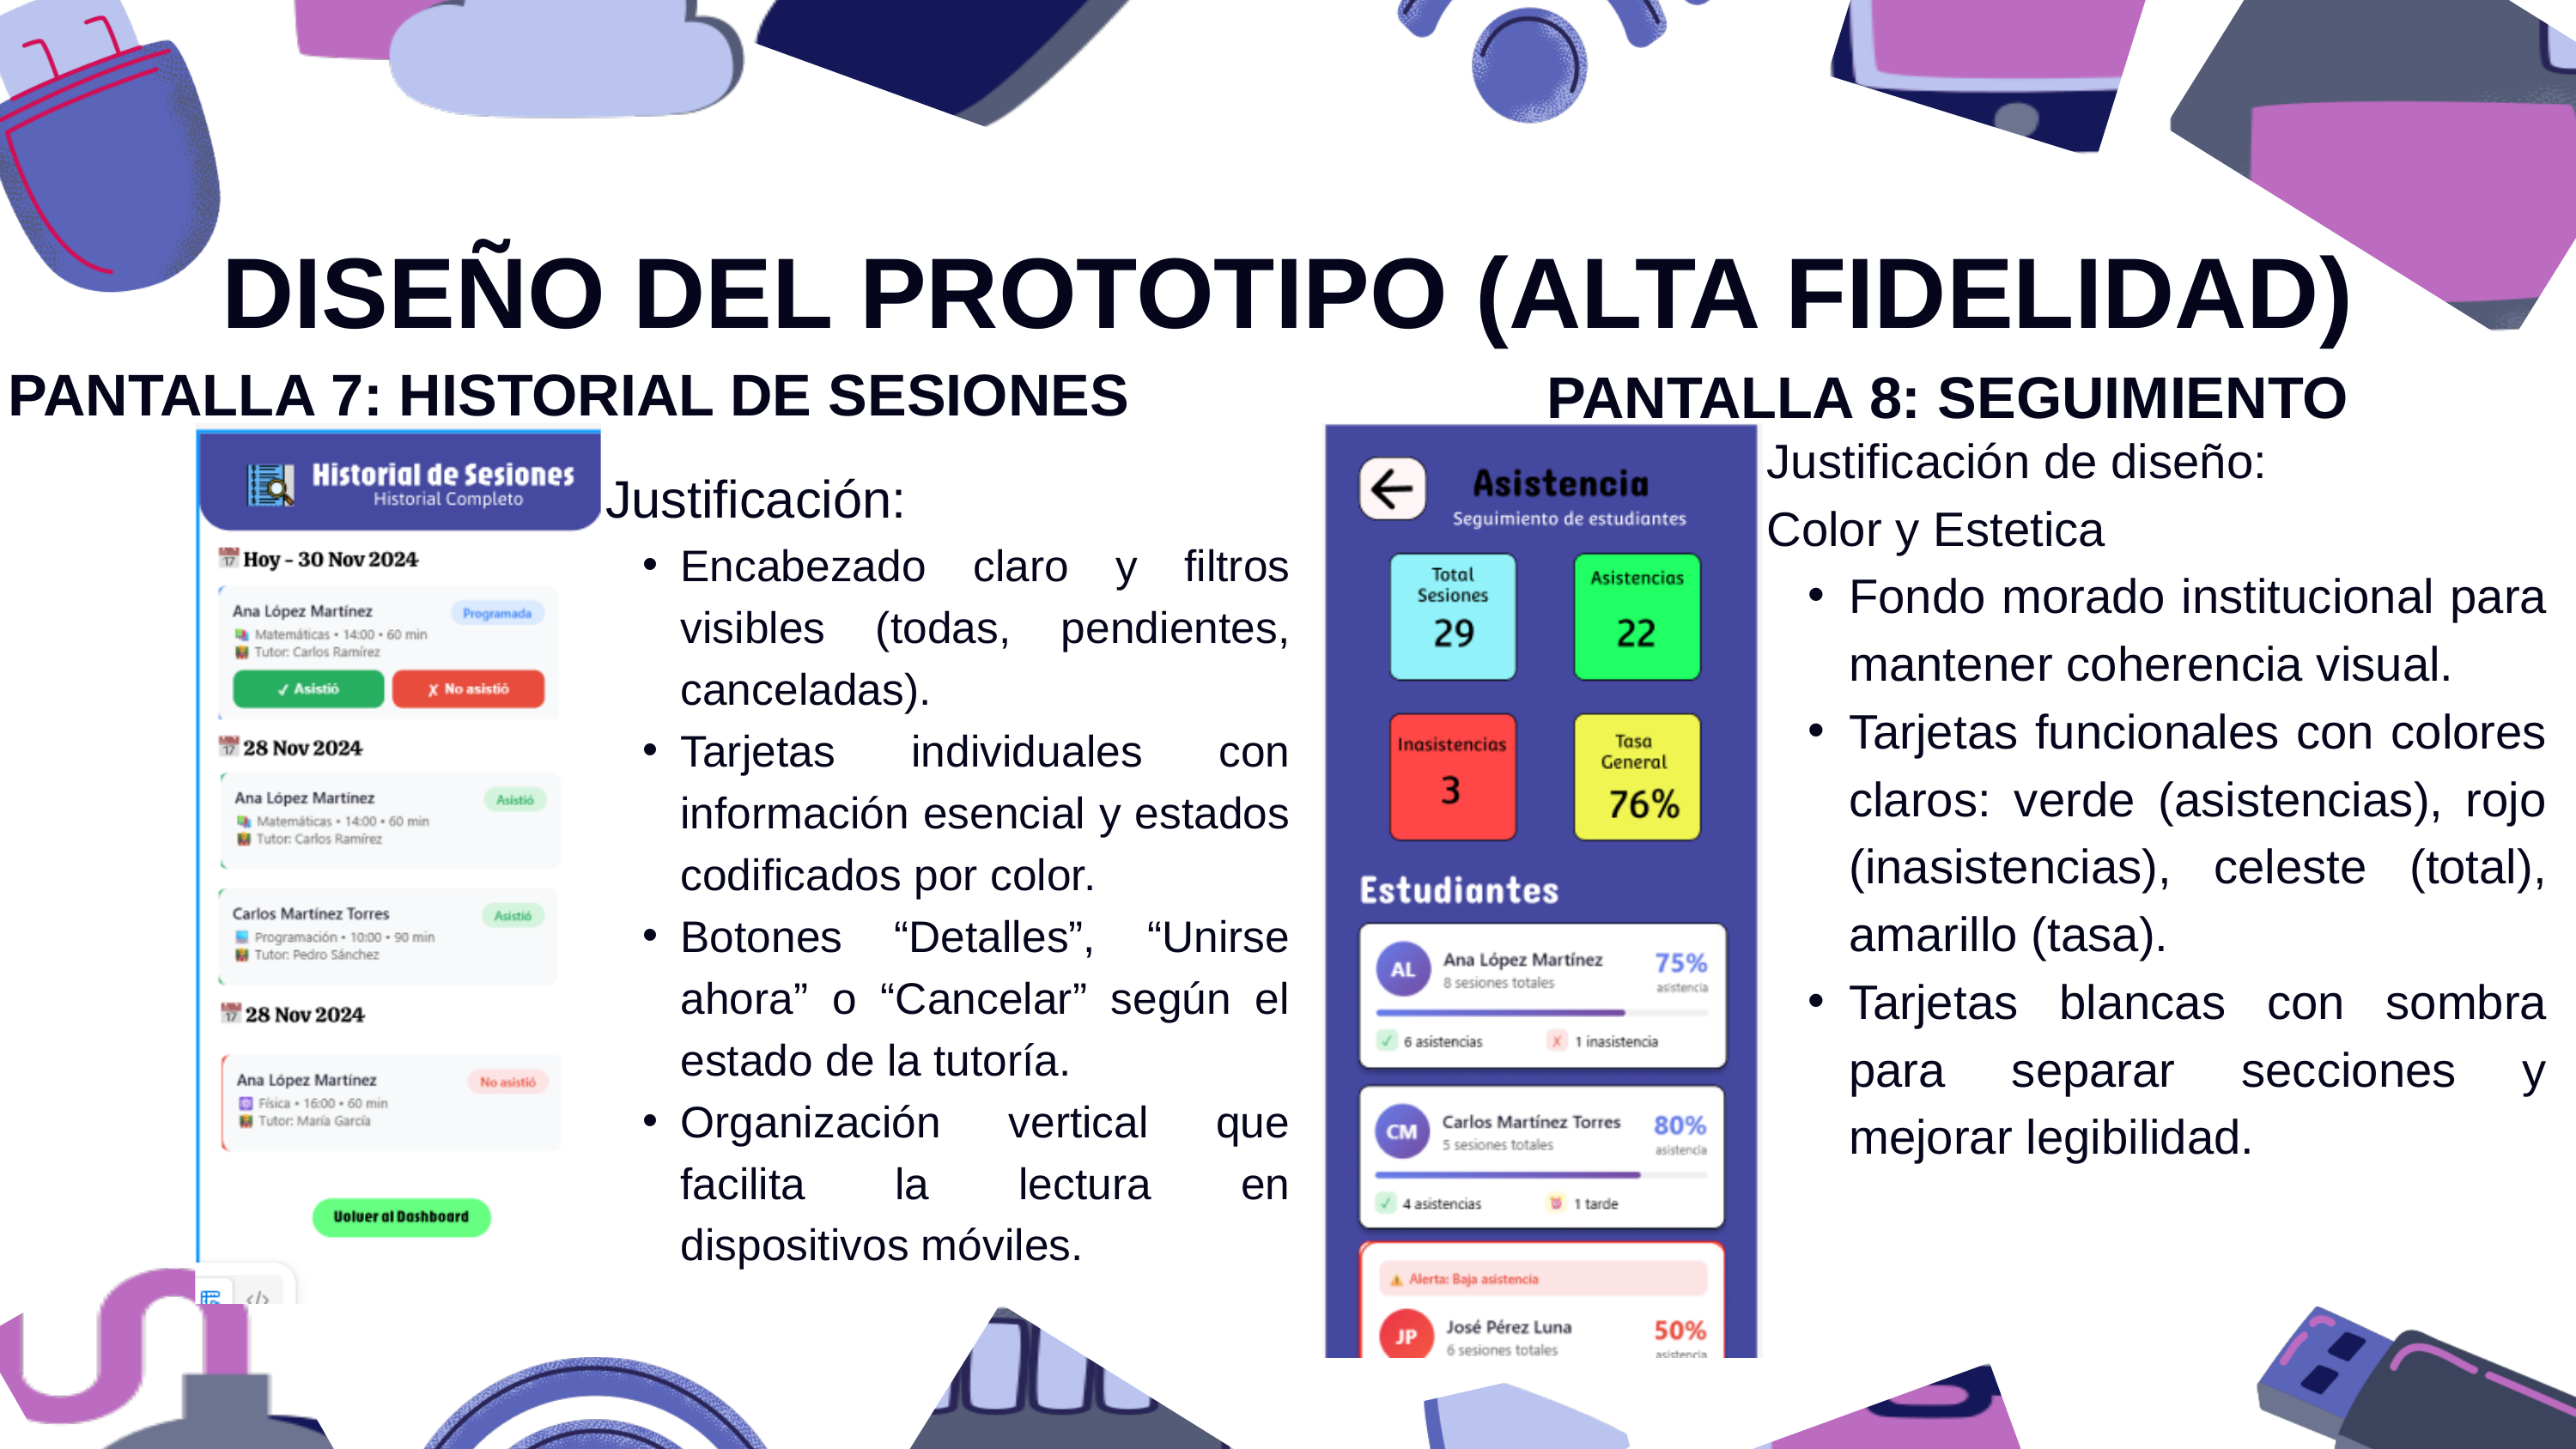

DISEÑO DEL PROTOTIPO (ALTA FIDELIDAD)
PANTALLA 7: HISTORIAL DE SESIONES
PANTALLA 8: SEGUIMIENTO
Justificación de diseño:
Color y Estetica
Fondo morado institucional para mantener coherencia visual.
Tarjetas funcionales con colores claros: verde (asistencias), rojo (inasistencias), celeste (total), amarillo (tasa).
Tarjetas blancas con sombra para separar secciones y mejorar legibilidad.

Justificación:
Encabezado claro y filtros visibles (todas, pendientes, canceladas).
Tarjetas individuales con información esencial y estados codificados por color.
Botones “Detalles”, “Unirse ahora” o “Cancelar” según el estado de la tutoría.
Organización vertical que facilita la lectura en dispositivos móviles.